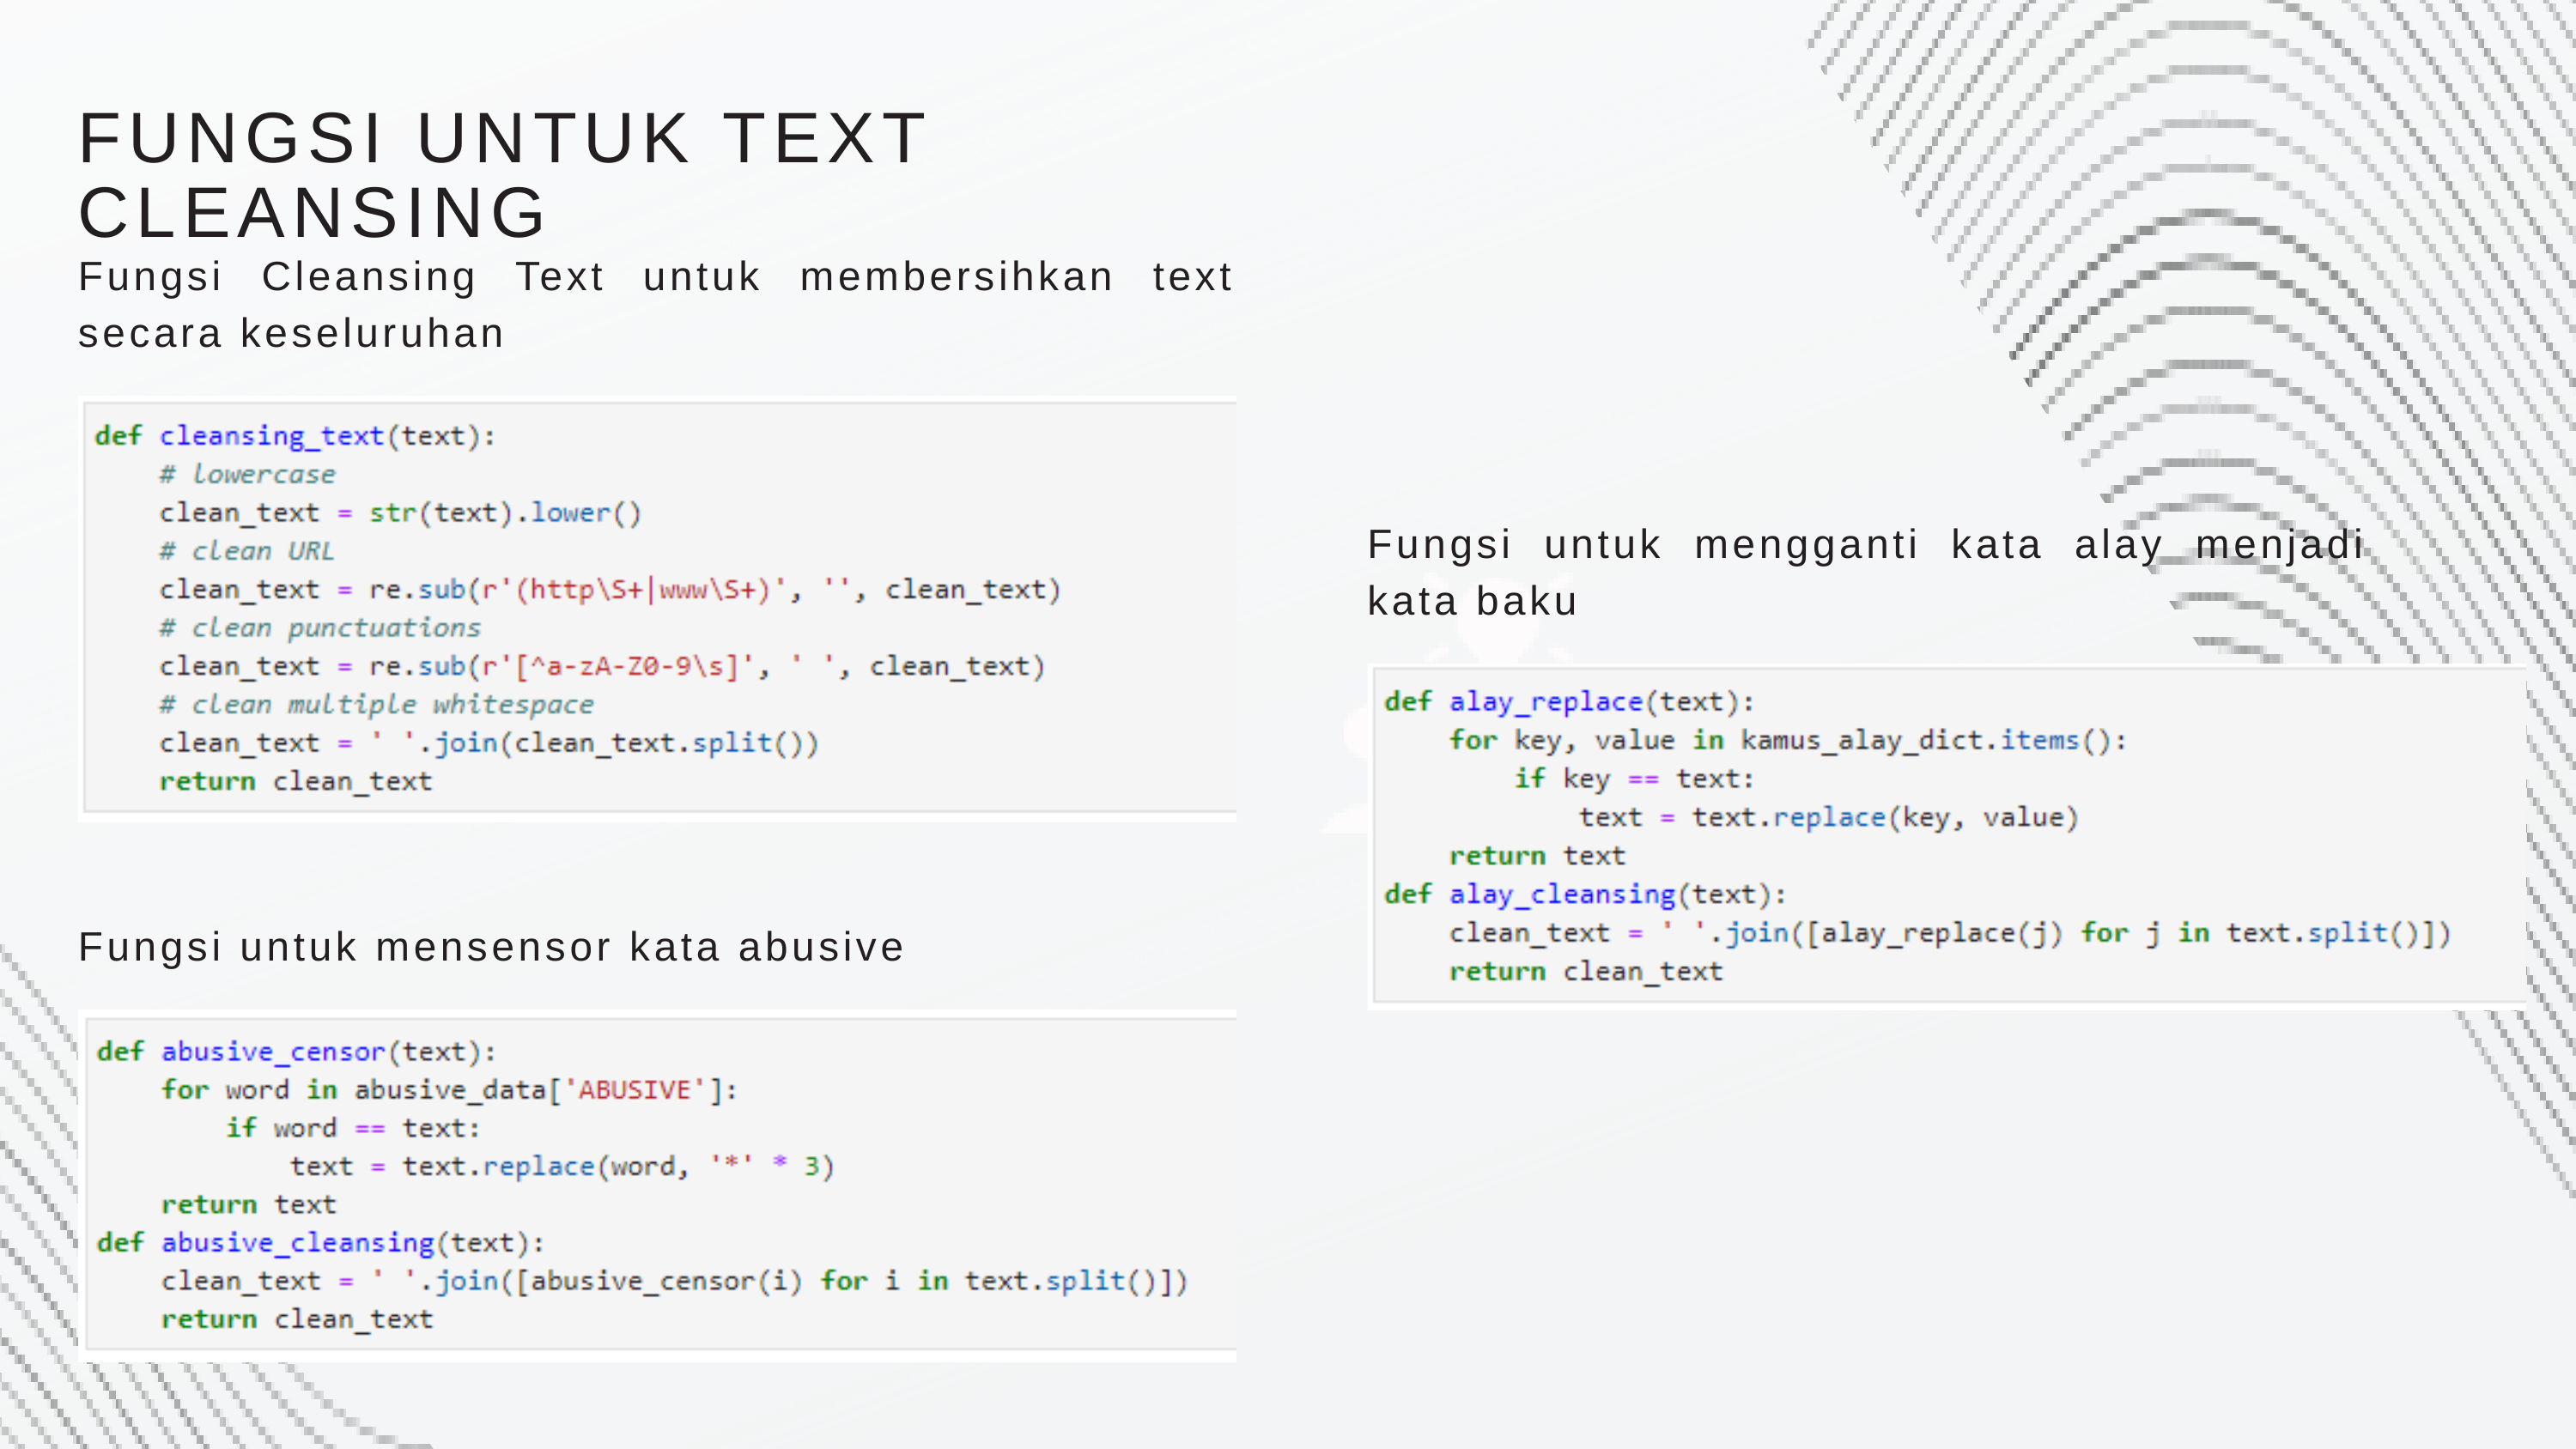

FUNGSI UNTUK TEXT CLEANSING

Fungsi Cleansing Text untuk membersihkan text secara keseluruhan

Fungsi untuk mengganti kata alay menjadi kata baku

Fungsi untuk mensensor kata abusive